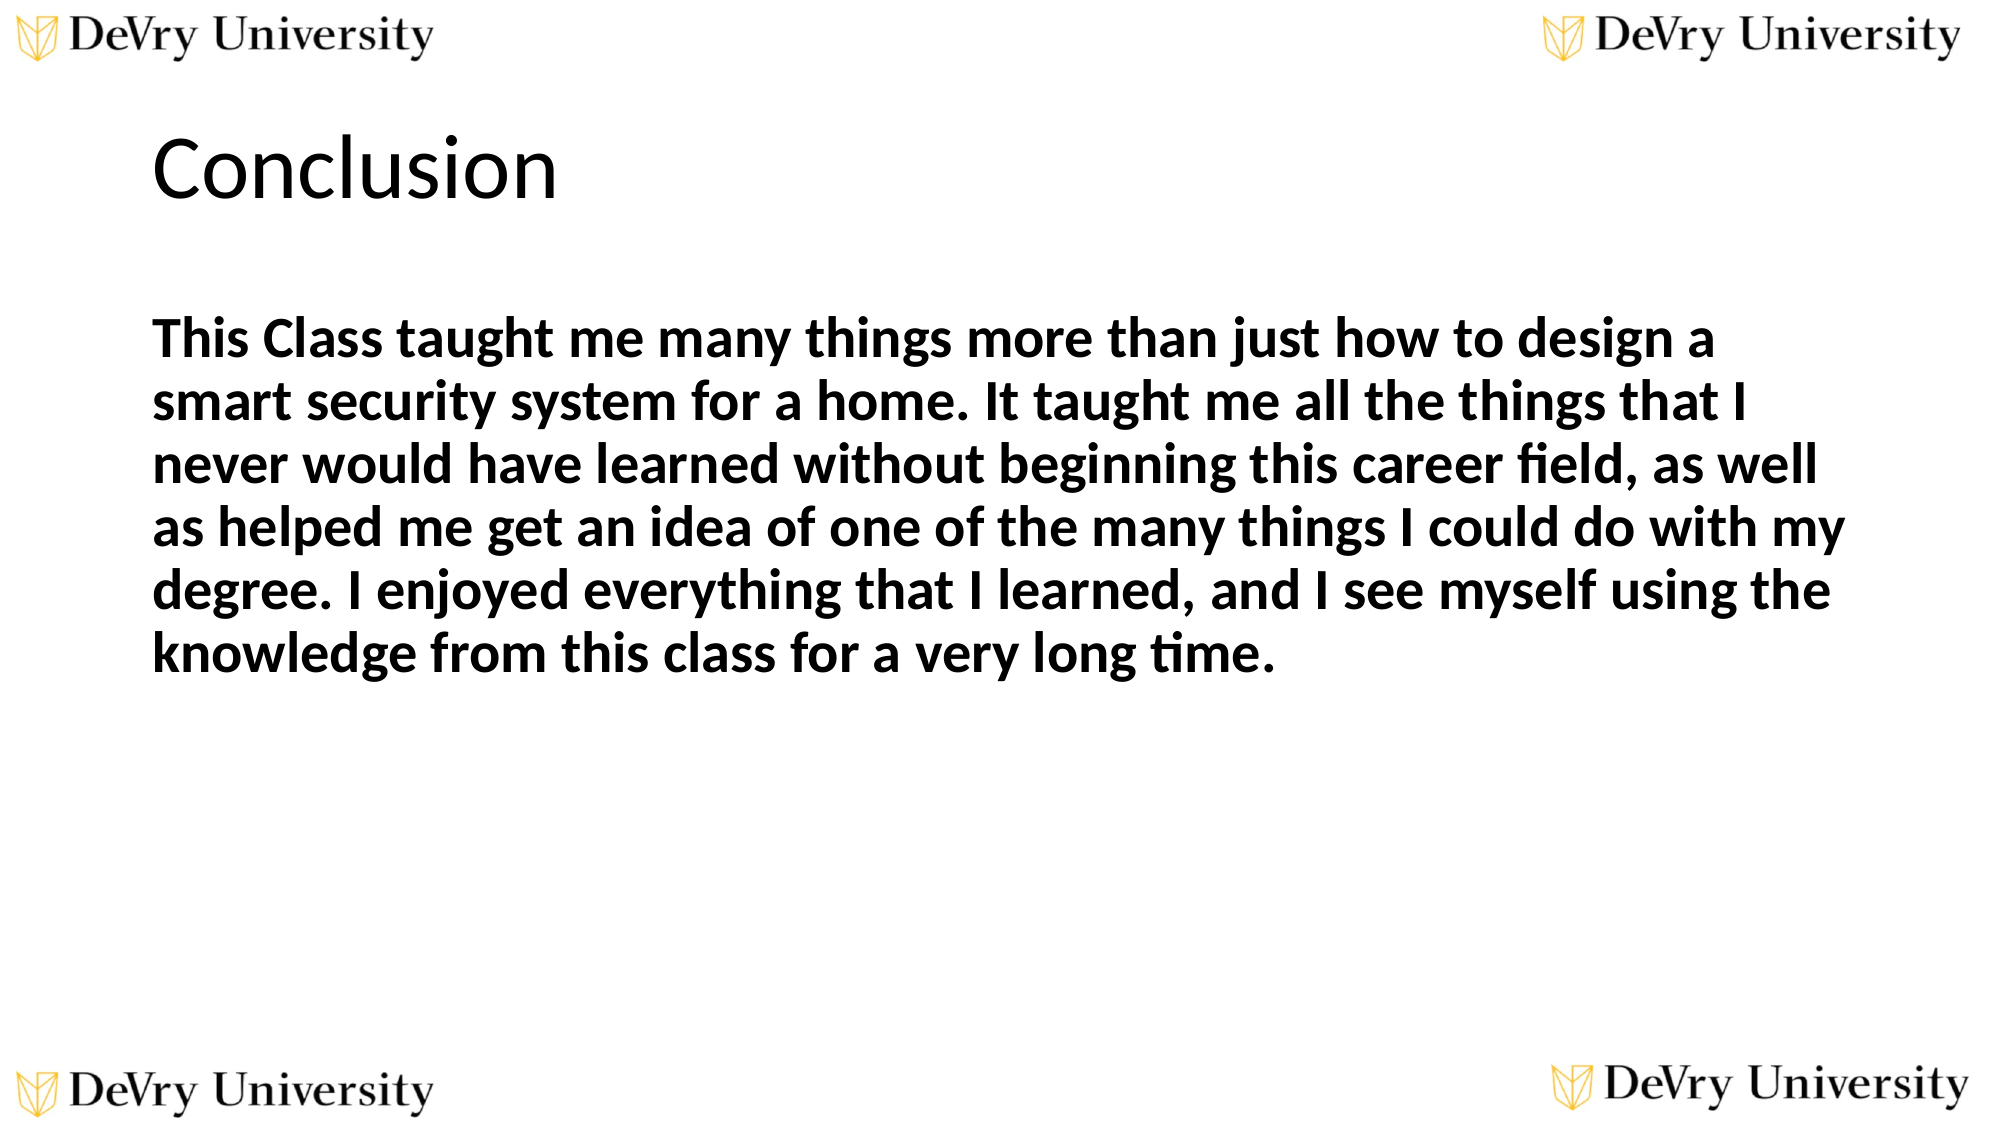

# Conclusion
This Class taught me many things more than just how to design a smart security system for a home. It taught me all the things that I never would have learned without beginning this career field, as well as helped me get an idea of one of the many things I could do with my degree. I enjoyed everything that I learned, and I see myself using the knowledge from this class for a very long time.